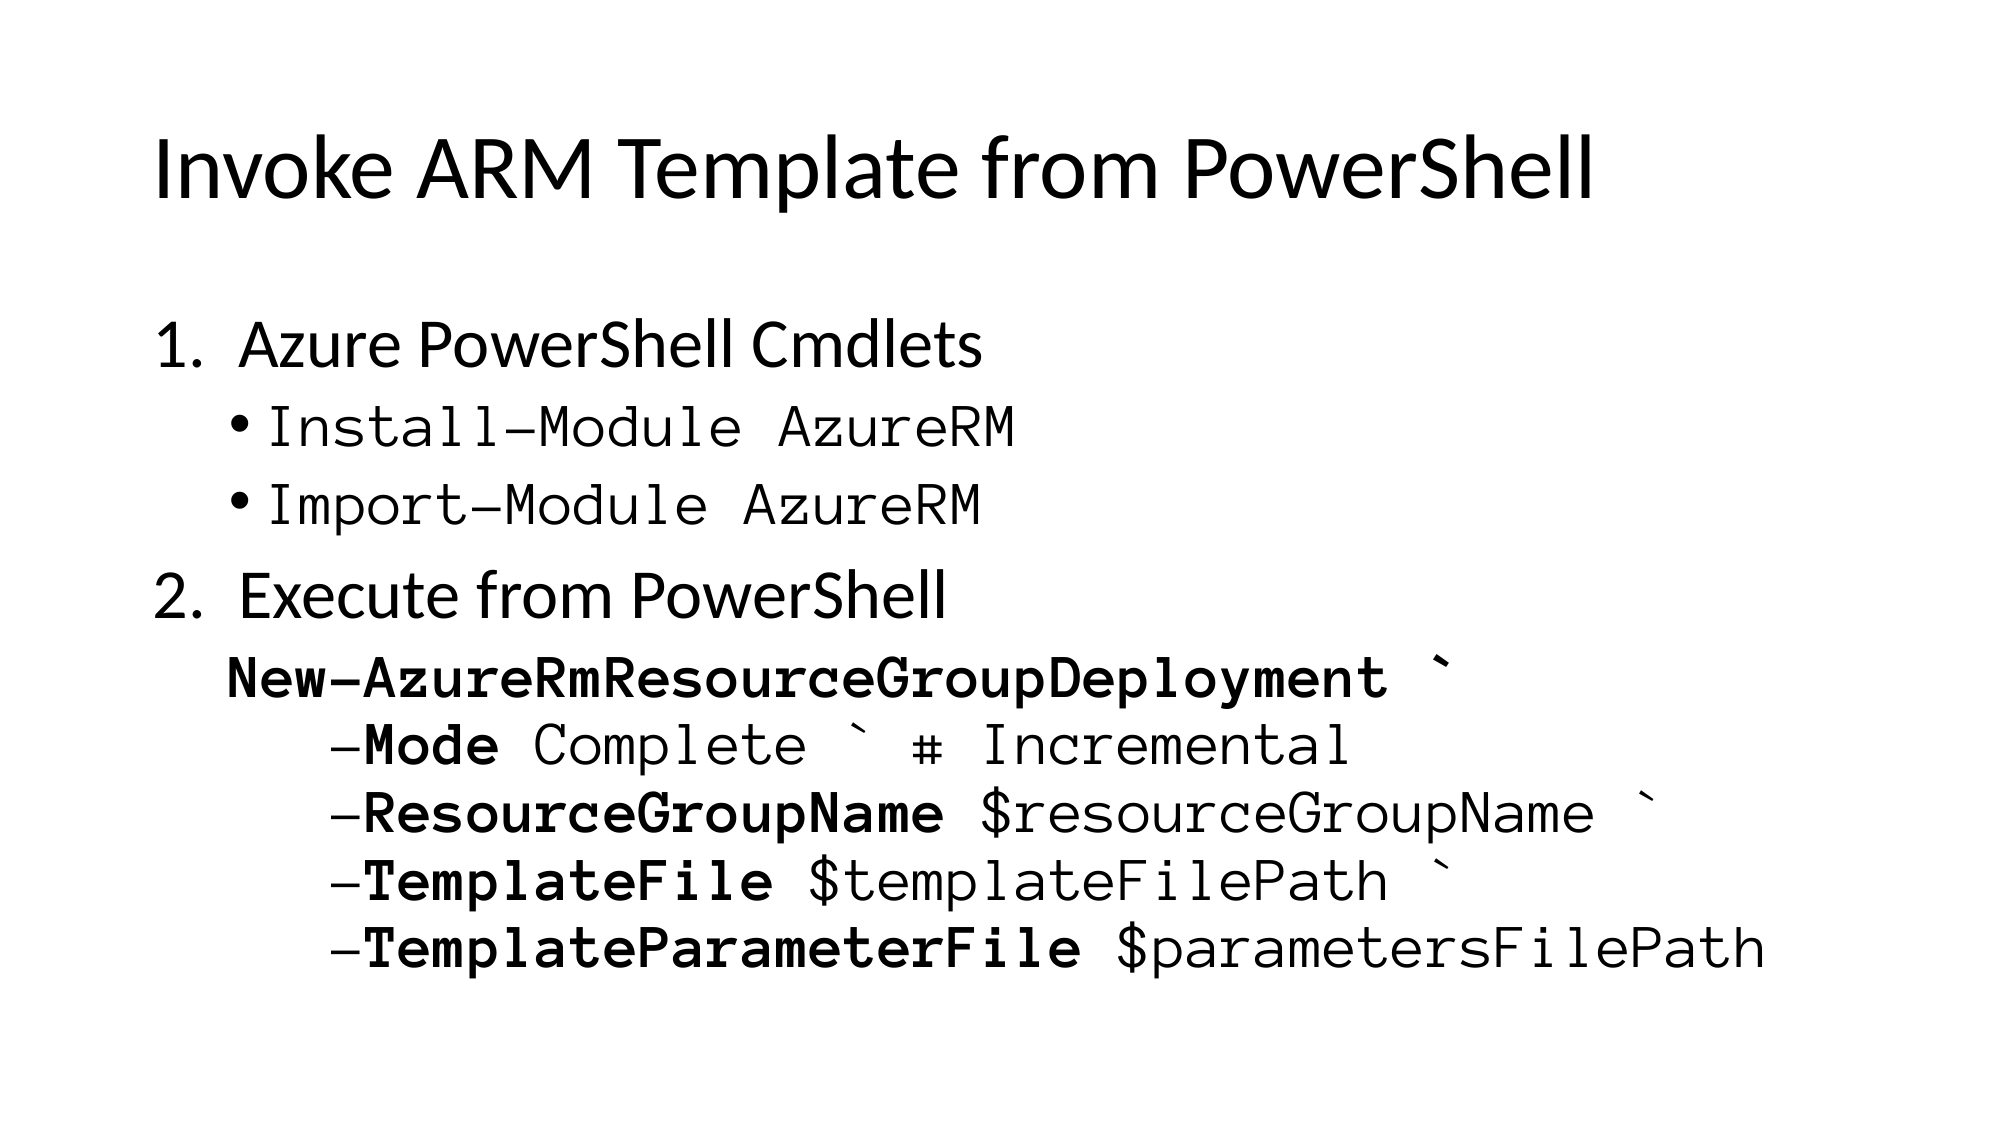

# Invoke ARM Template from PowerShell
Azure PowerShell Cmdlets
Install-Module AzureRM
Import-Module AzureRM
Execute from PowerShell
New-AzureRmResourceGroupDeployment `
   -Mode Complete ` # Incremental
   -ResourceGroupName $resourceGroupName `
   -TemplateFile $templateFilePath `
   -TemplateParameterFile $parametersFilePath